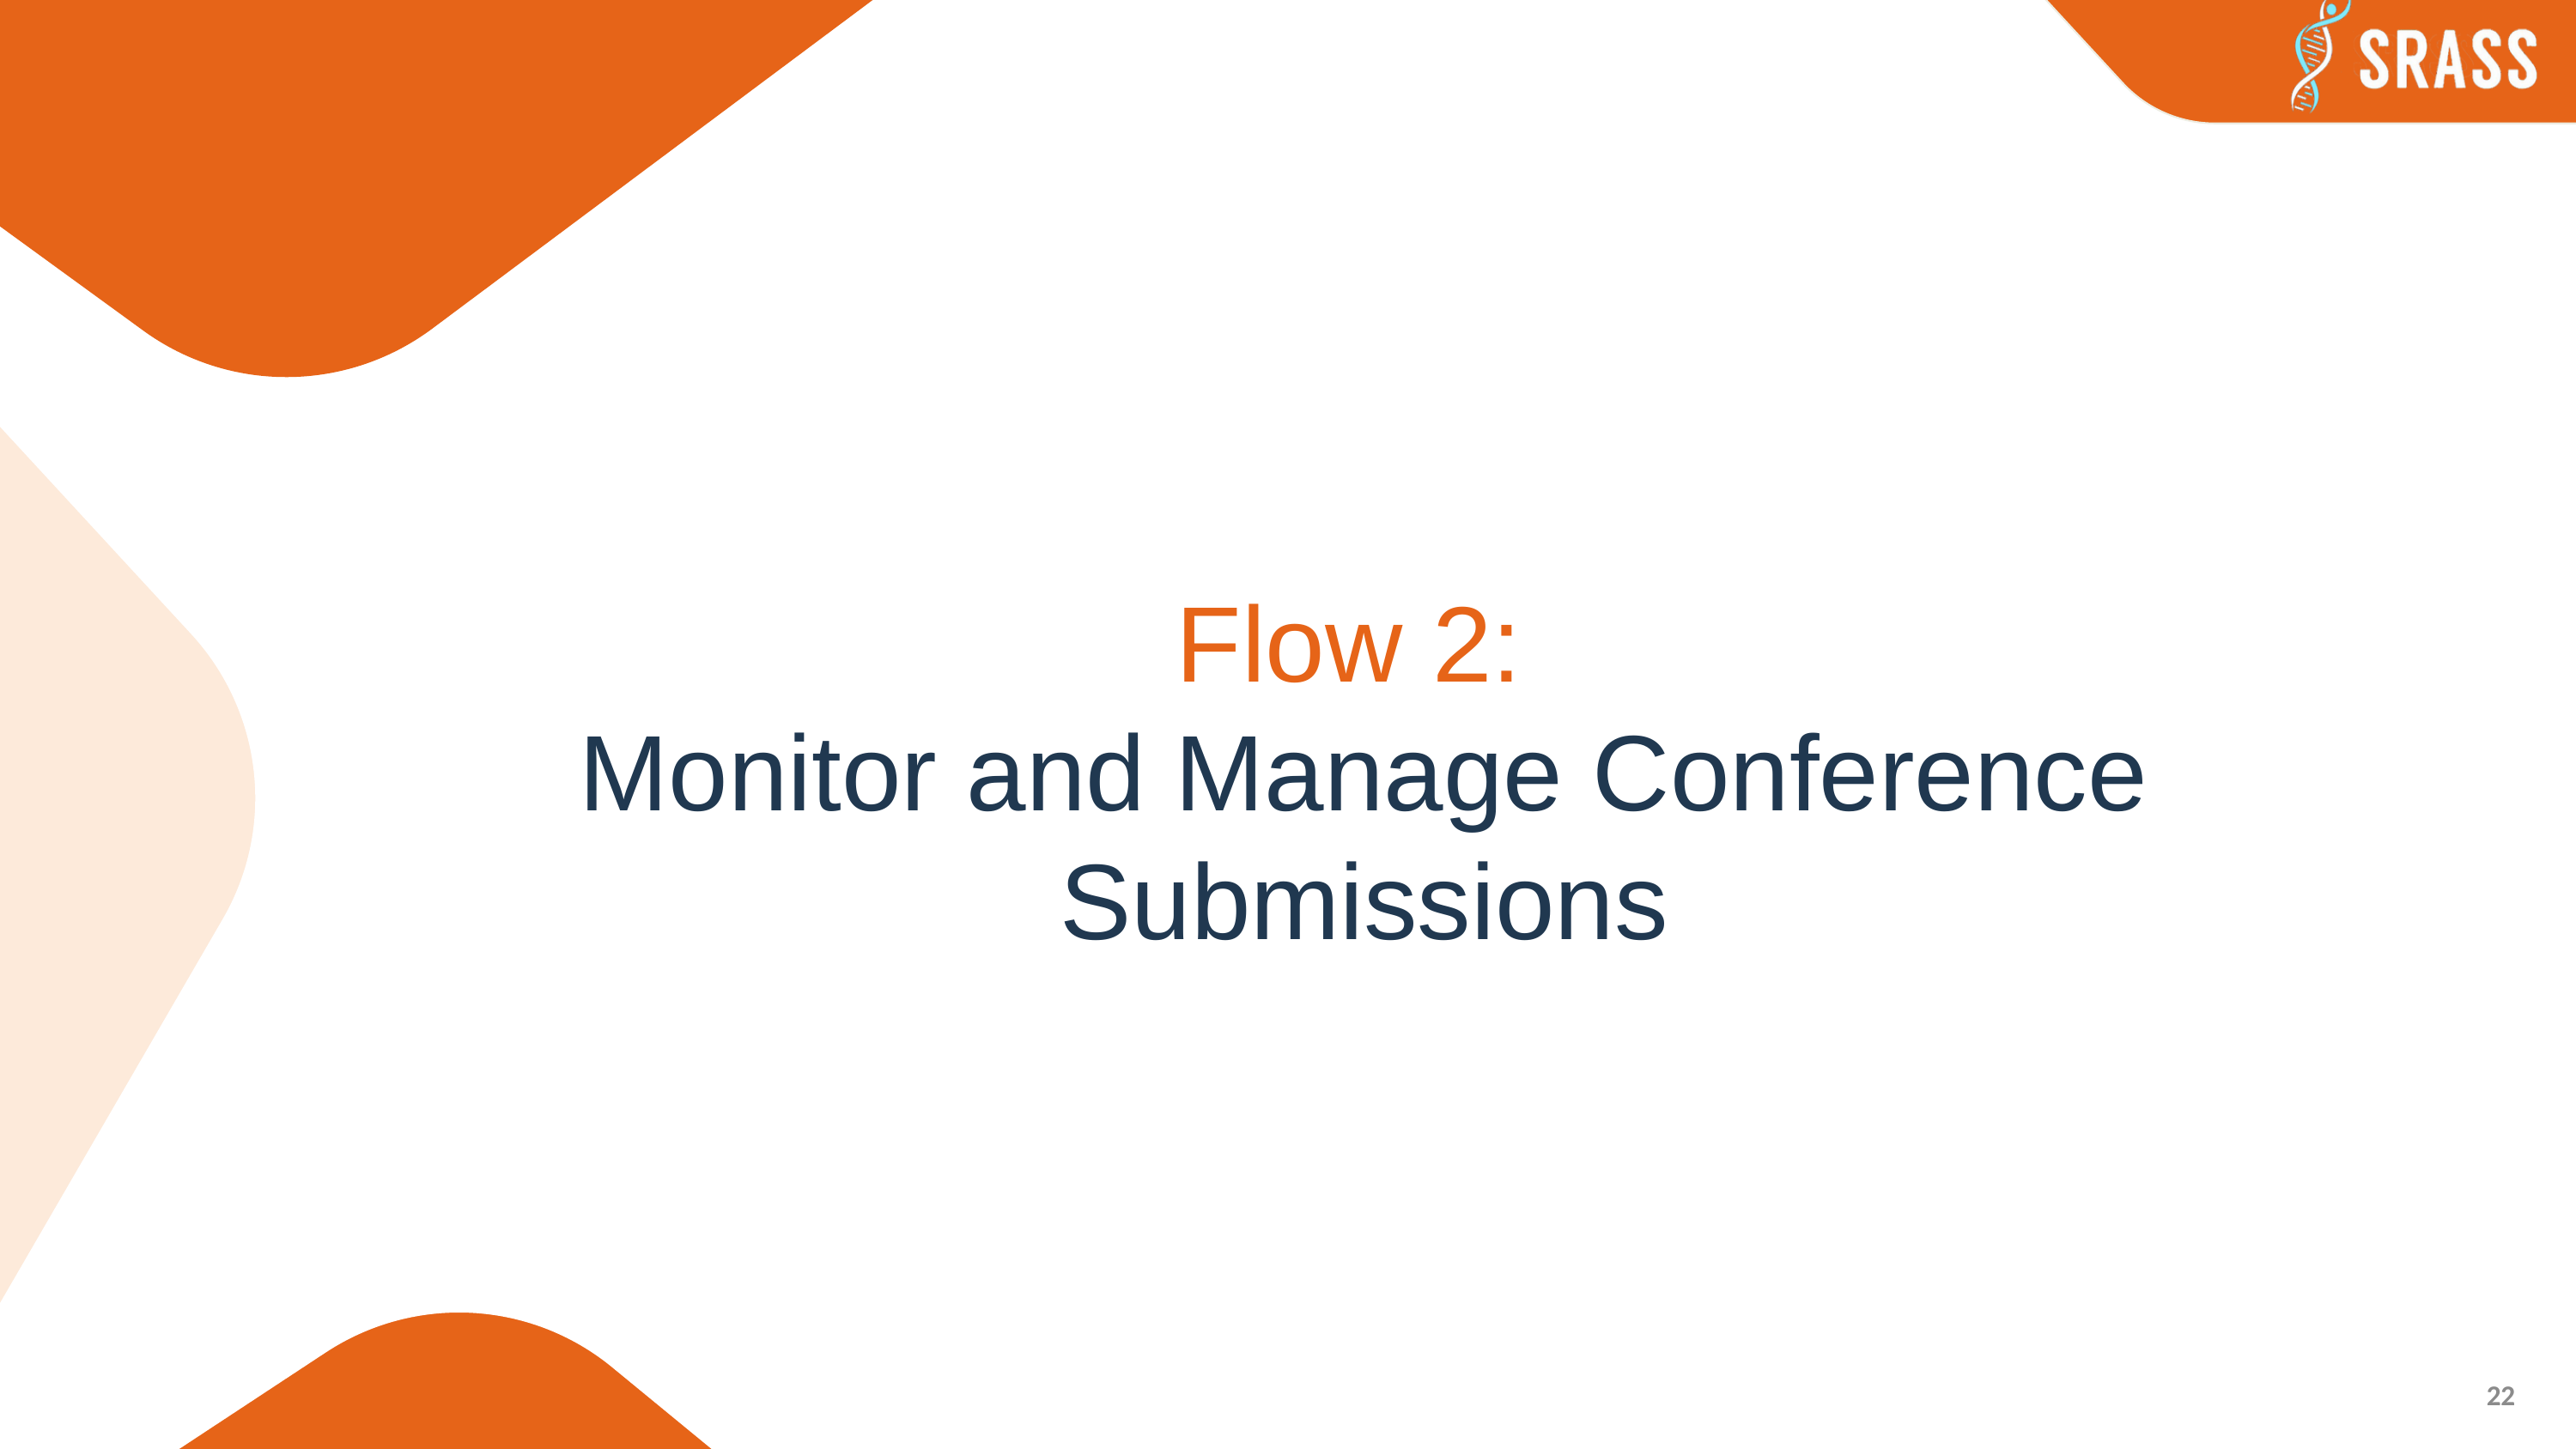

Flow 2:
Monitor and Manage Conference Submissions

22